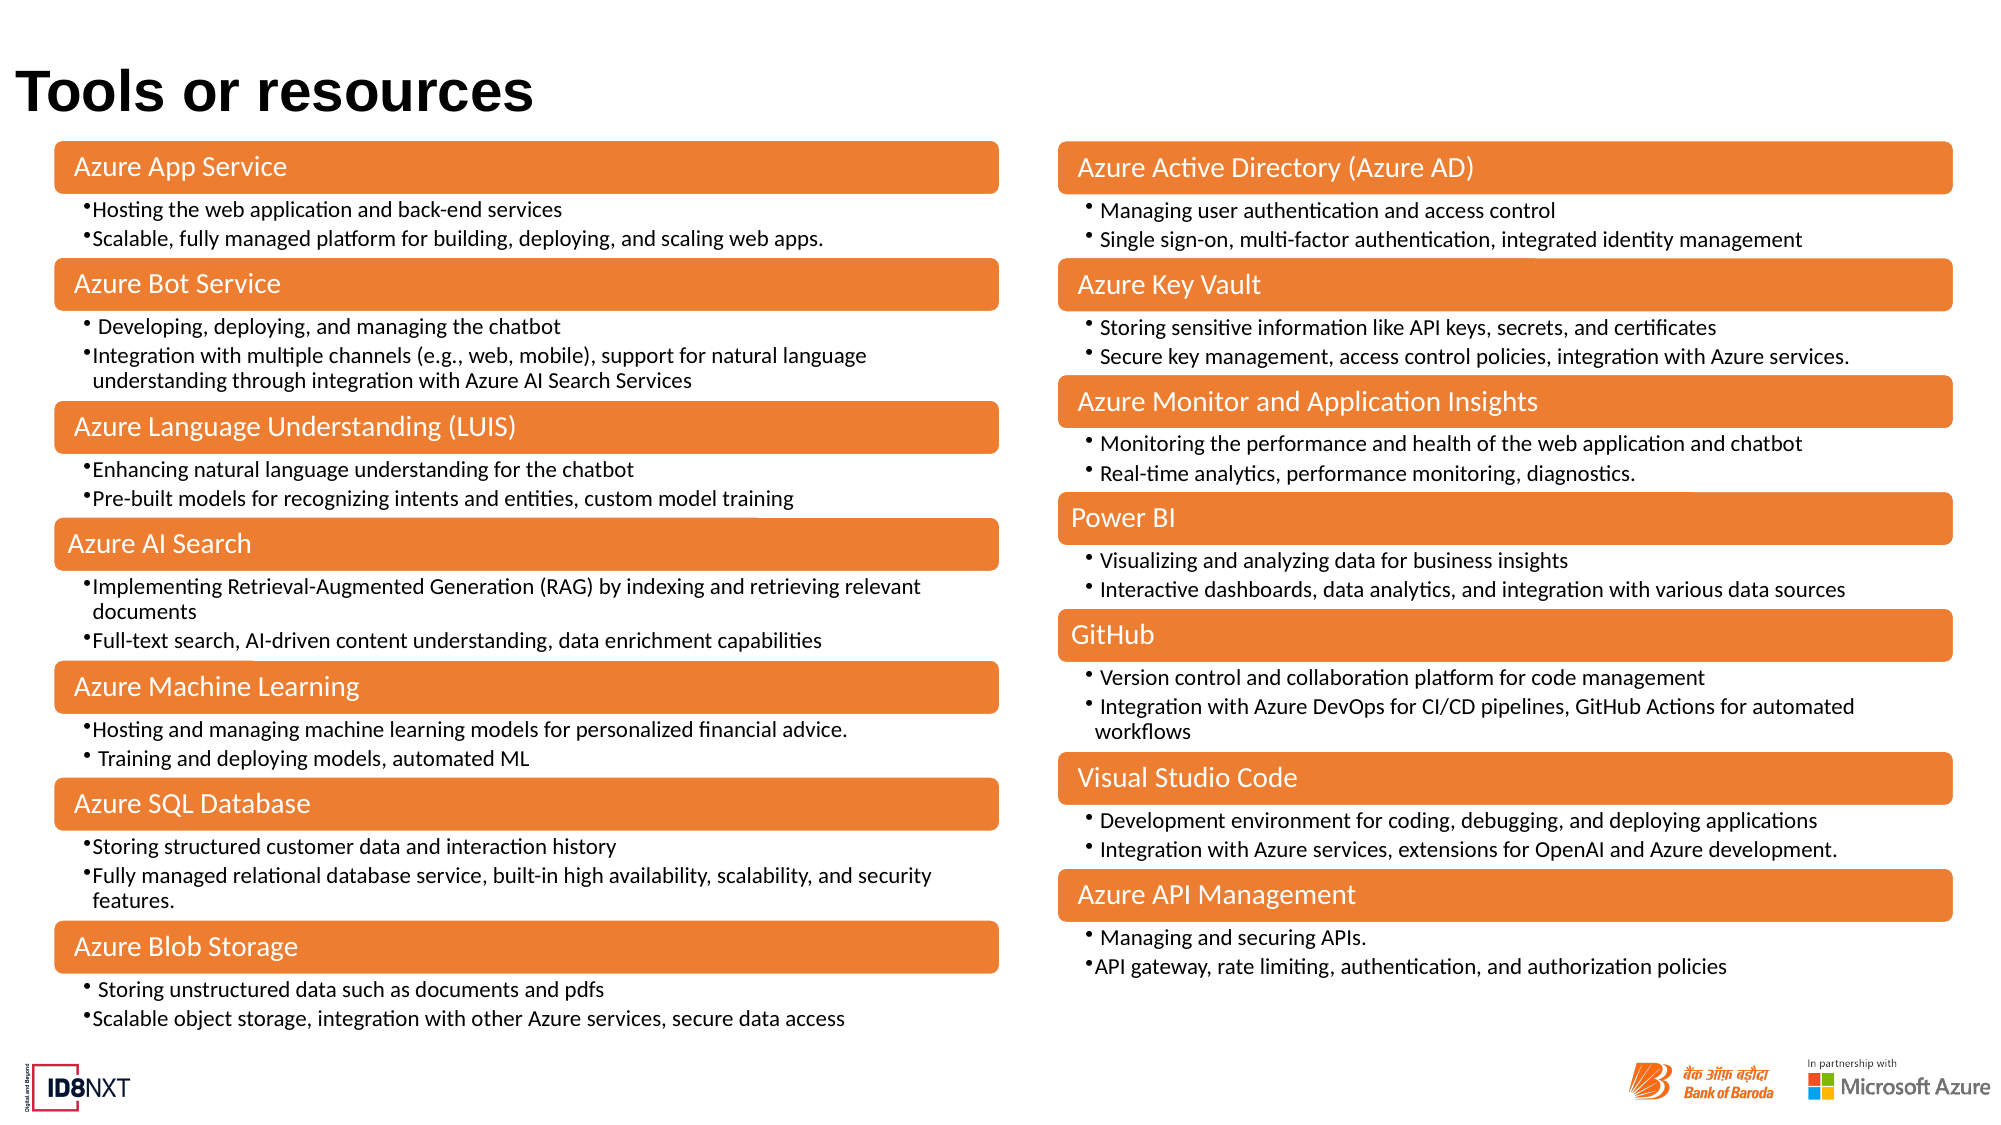

# Tools or resources
 Azure Active Directory (Azure AD)
 Managing user authentication and access control
 Single sign-on, multi-factor authentication, integrated identity management
 Azure Key Vault
 Storing sensitive information like API keys, secrets, and certificates
 Secure key management, access control policies, integration with Azure services.
 Azure Monitor and Application Insights
 Monitoring the performance and health of the web application and chatbot
 Real-time analytics, performance monitoring, diagnostics.
Power BI
 Visualizing and analyzing data for business insights
 Interactive dashboards, data analytics, and integration with various data sources
GitHub
 Version control and collaboration platform for code management
 Integration with Azure DevOps for CI/CD pipelines, GitHub Actions for automated workflows
 Visual Studio Code
 Development environment for coding, debugging, and deploying applications
 Integration with Azure services, extensions for OpenAI and Azure development.
 Azure API Management
 Managing and securing APIs.
API gateway, rate limiting, authentication, and authorization policies
 Azure App Service
Hosting the web application and back-end services
Scalable, fully managed platform for building, deploying, and scaling web apps.
 Azure Bot Service
 Developing, deploying, and managing the chatbot
Integration with multiple channels (e.g., web, mobile), support for natural language understanding through integration with Azure AI Search Services
 Azure Language Understanding (LUIS)
Enhancing natural language understanding for the chatbot
Pre-built models for recognizing intents and entities, custom model training
Azure AI Search
Implementing Retrieval-Augmented Generation (RAG) by indexing and retrieving relevant documents
Full-text search, AI-driven content understanding, data enrichment capabilities
 Azure Machine Learning
Hosting and managing machine learning models for personalized financial advice.
 Training and deploying models, automated ML
 Azure SQL Database
Storing structured customer data and interaction history
Fully managed relational database service, built-in high availability, scalability, and security features.
 Azure Blob Storage
 Storing unstructured data such as documents and pdfs
Scalable object storage, integration with other Azure services, secure data access